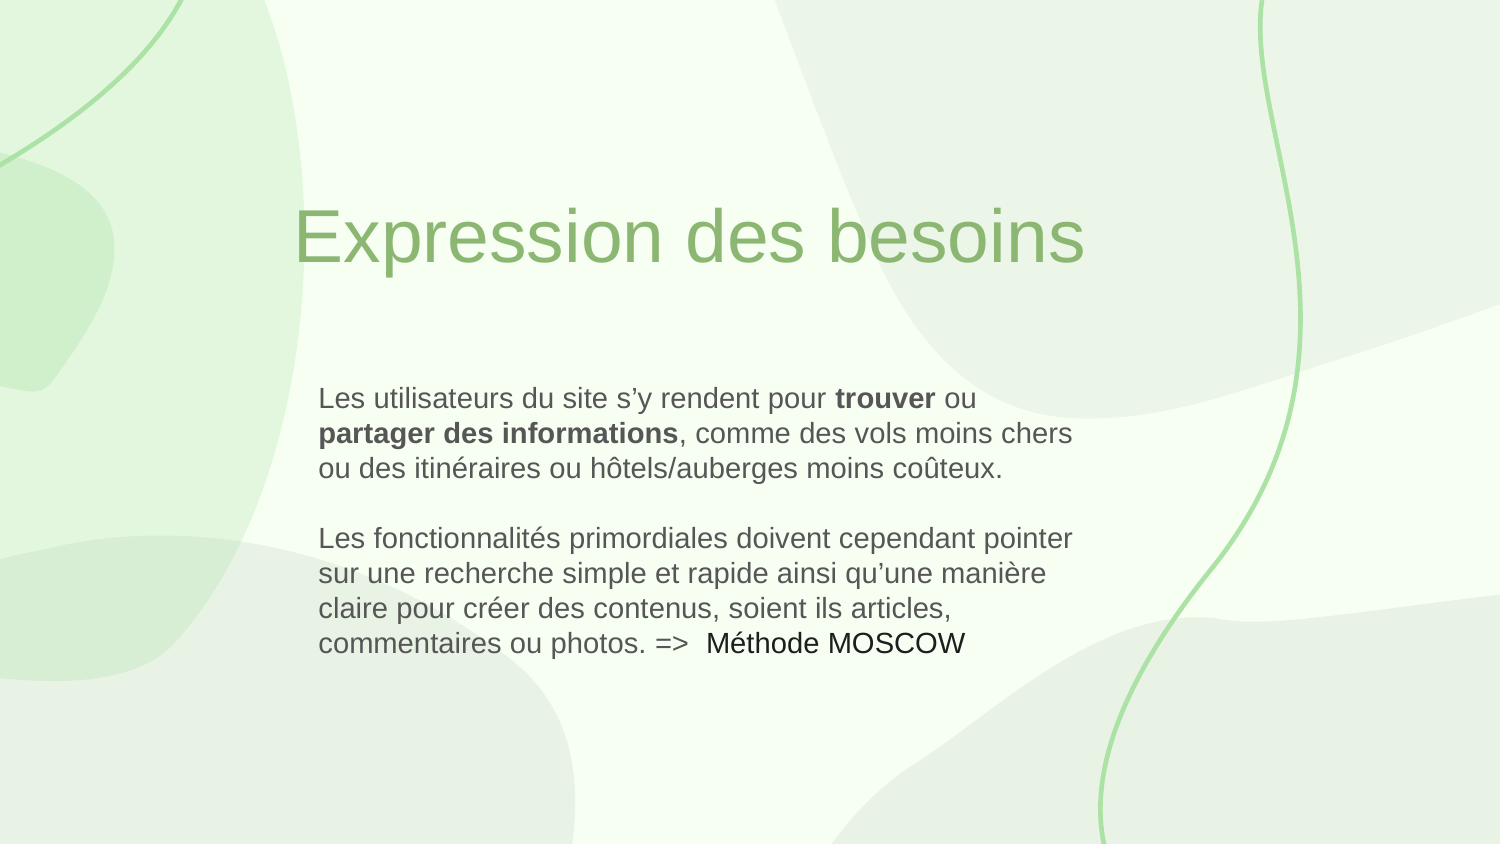

# Expression des besoins
Les utilisateurs du site s’y rendent pour trouver ou partager des informations, comme des vols moins chers ou des itinéraires ou hôtels/auberges moins coûteux.
Les fonctionnalités primordiales doivent cependant pointer sur une recherche simple et rapide ainsi qu’une manière claire pour créer des contenus, soient ils articles, commentaires ou photos. =>  Méthode MOSCOW